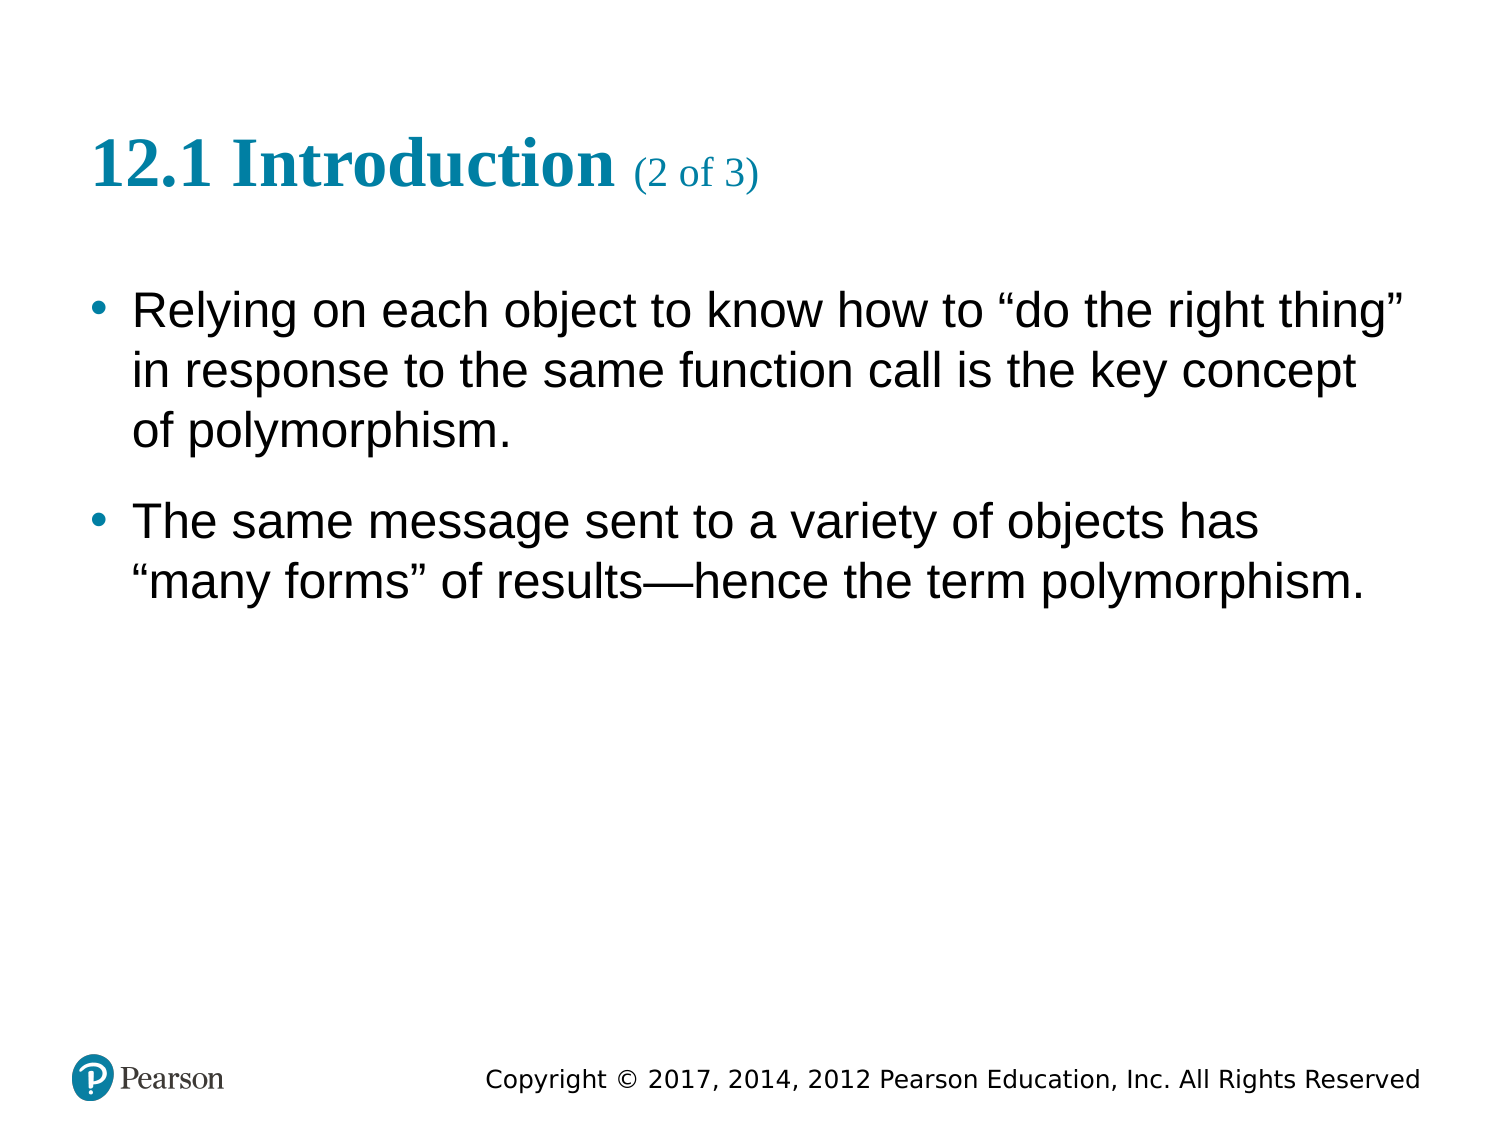

# 12.1 Introduction (2 of 3)
Relying on each object to know how to “do the right thing” in response to the same function call is the key concept of polymorphism.
The same message sent to a variety of objects has “many forms” of results—hence the term polymorphism.